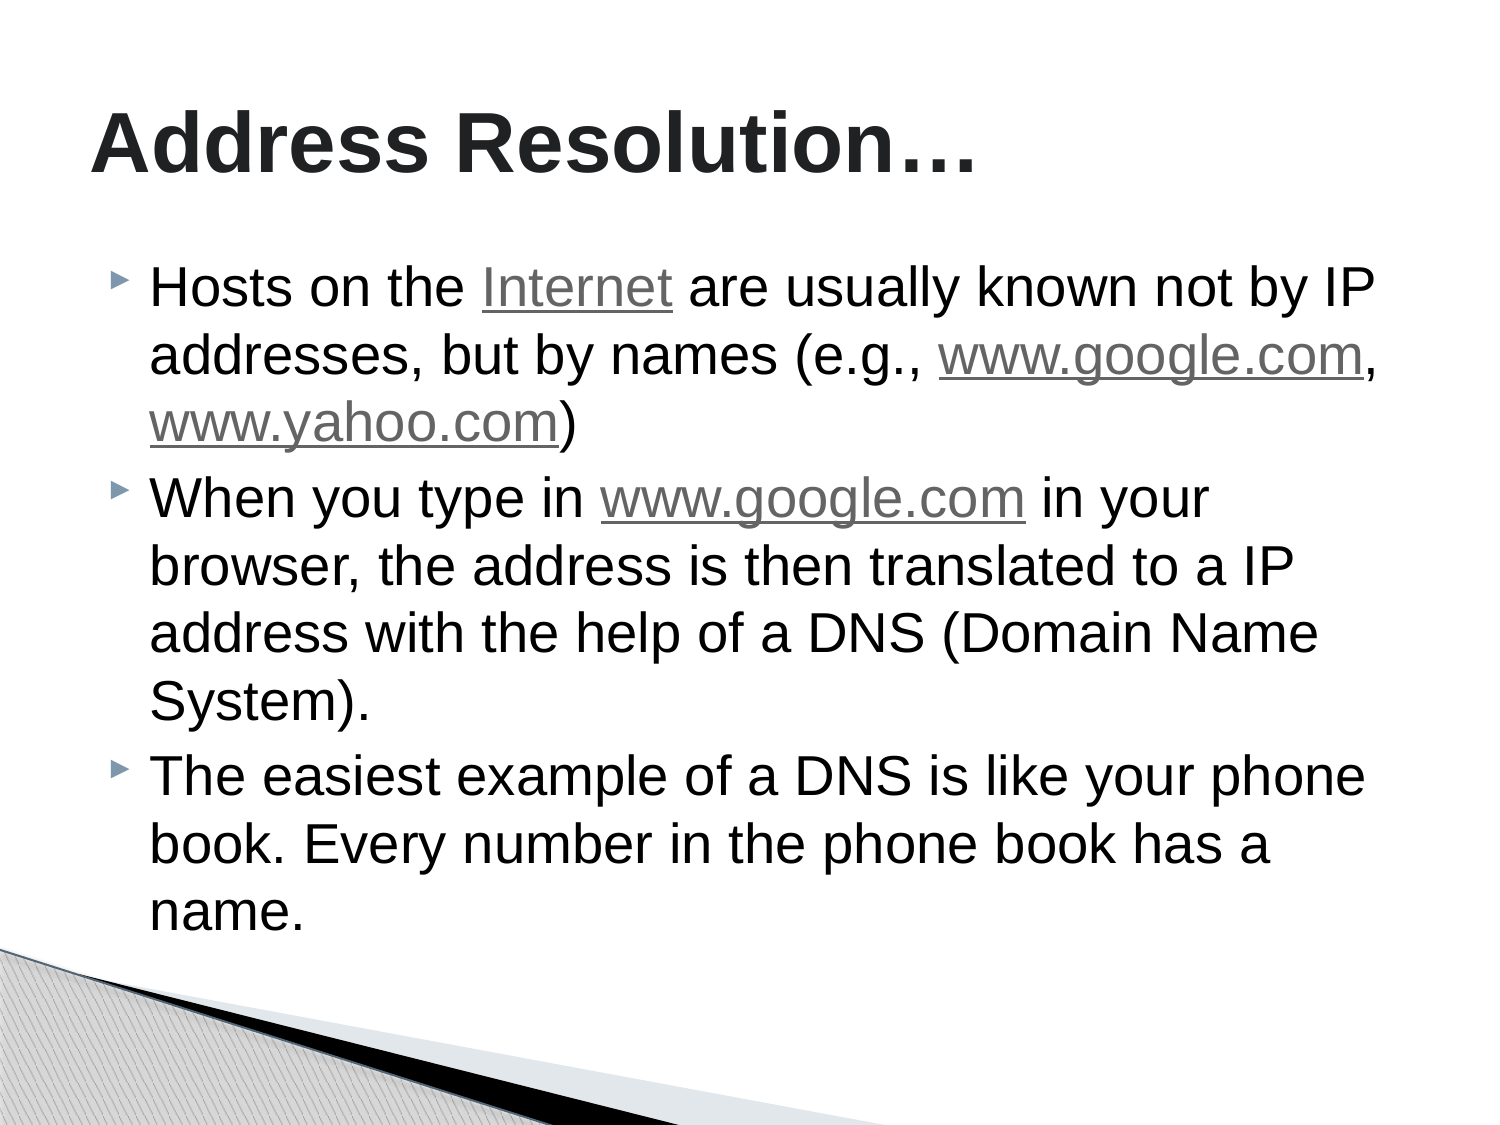

# Address Resolution…
Hosts on the Internet are usually known not by IP addresses, but by names (e.g., www.google.com, www.yahoo.com)
When you type in www.google.com in your browser, the address is then translated to a IP address with the help of a DNS (Domain Name System).
The easiest example of a DNS is like your phone book. Every number in the phone book has a name.